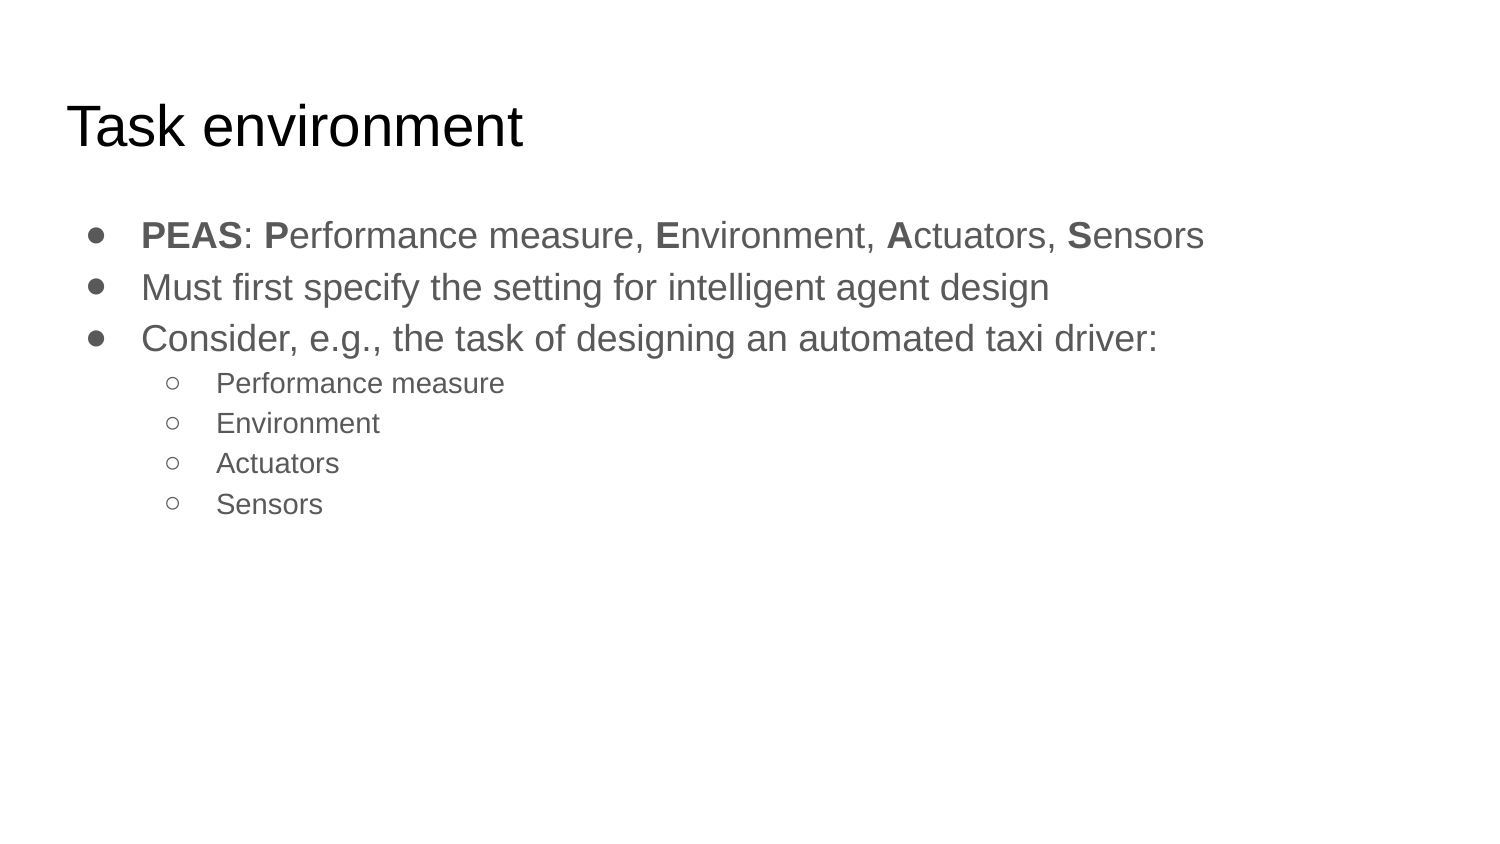

# Task environment

PEAS: Performance measure, Environment, Actuators, Sensors
Must first specify the setting for intelligent agent design
Consider, e.g., the task of designing an automated taxi driver:
Performance measure
Environment
Actuators
Sensors